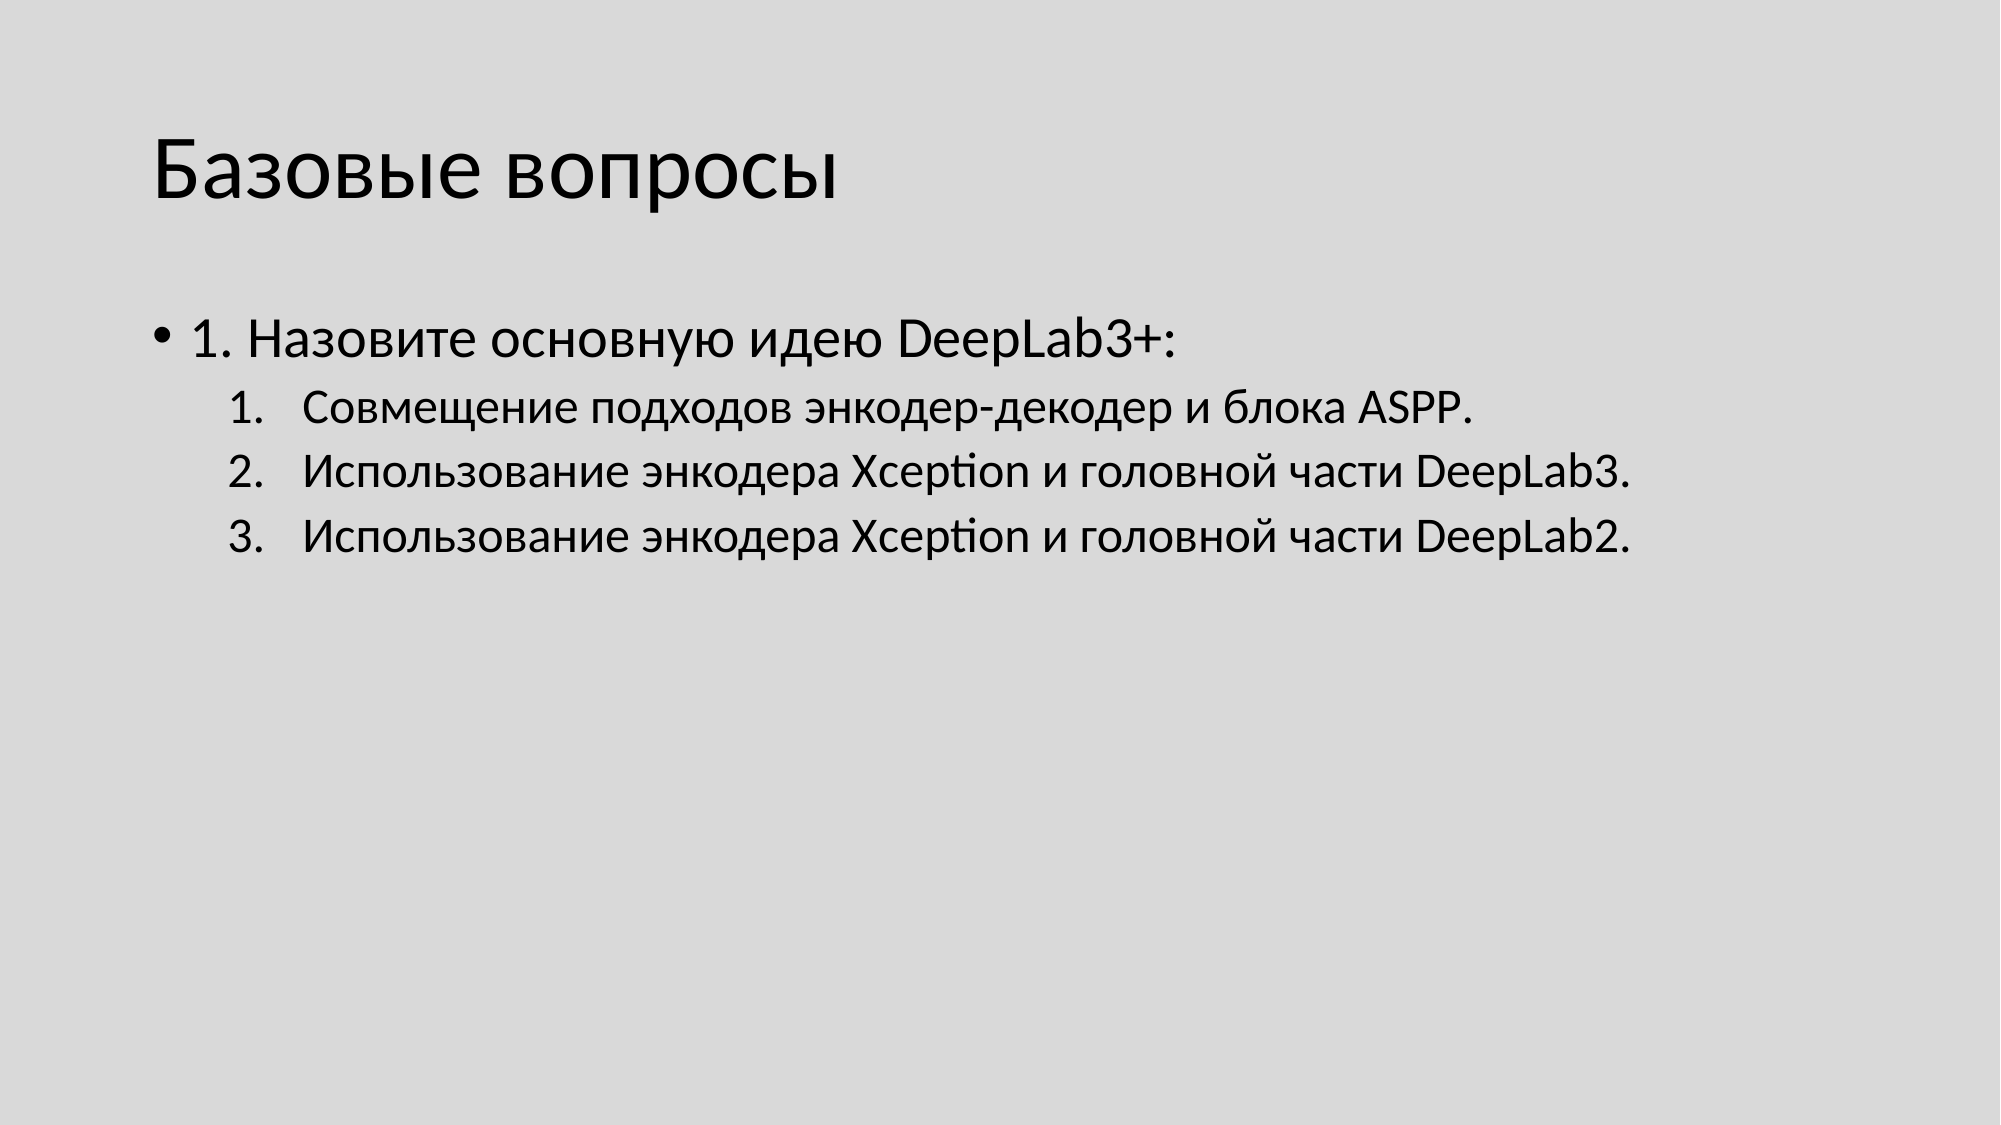

# Базовые вопросы
1. Назовите основную идею DeepLab3+:
Совмещение подходов энкодер-декодер и блока ASPP.
Использование энкодера Xception и головной части DeepLab3.
Использование энкодера Xception и головной части DeepLab2.